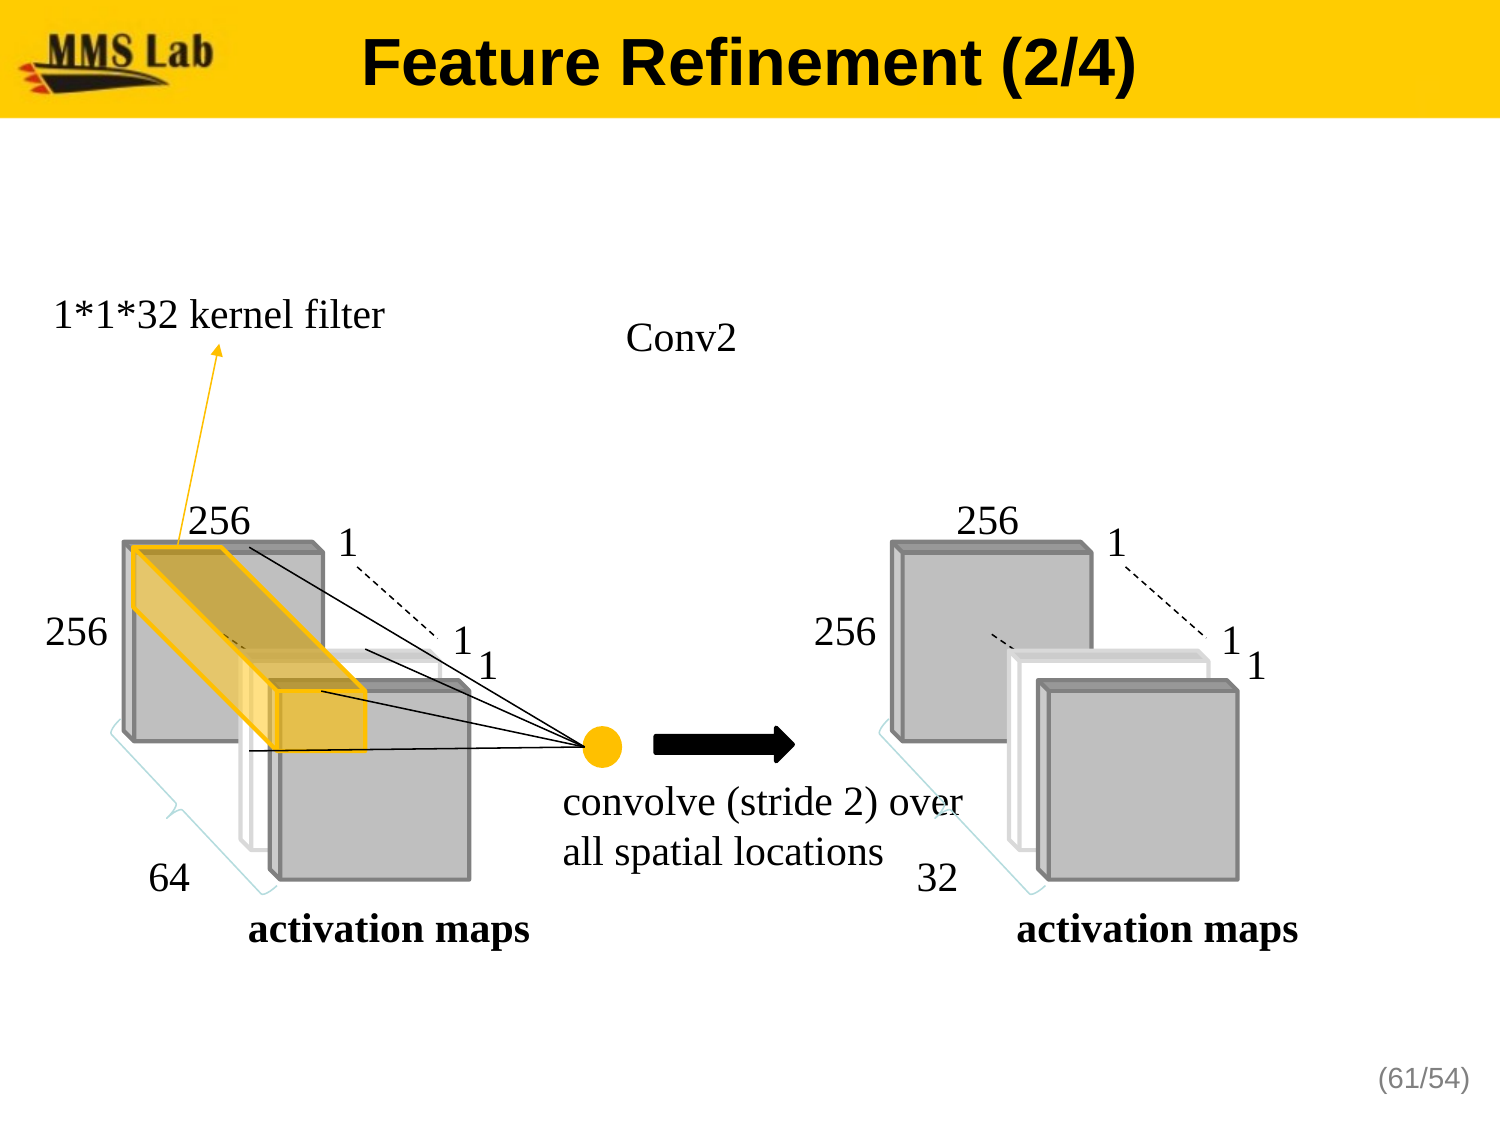

# Feature Refinement (2/4)
1*1*32 kernel filter
256
1

256
1
1

64

activation maps
Conv2
256
1

256
1
1

32

convolve (stride 2) over
all spatial locations
activation maps